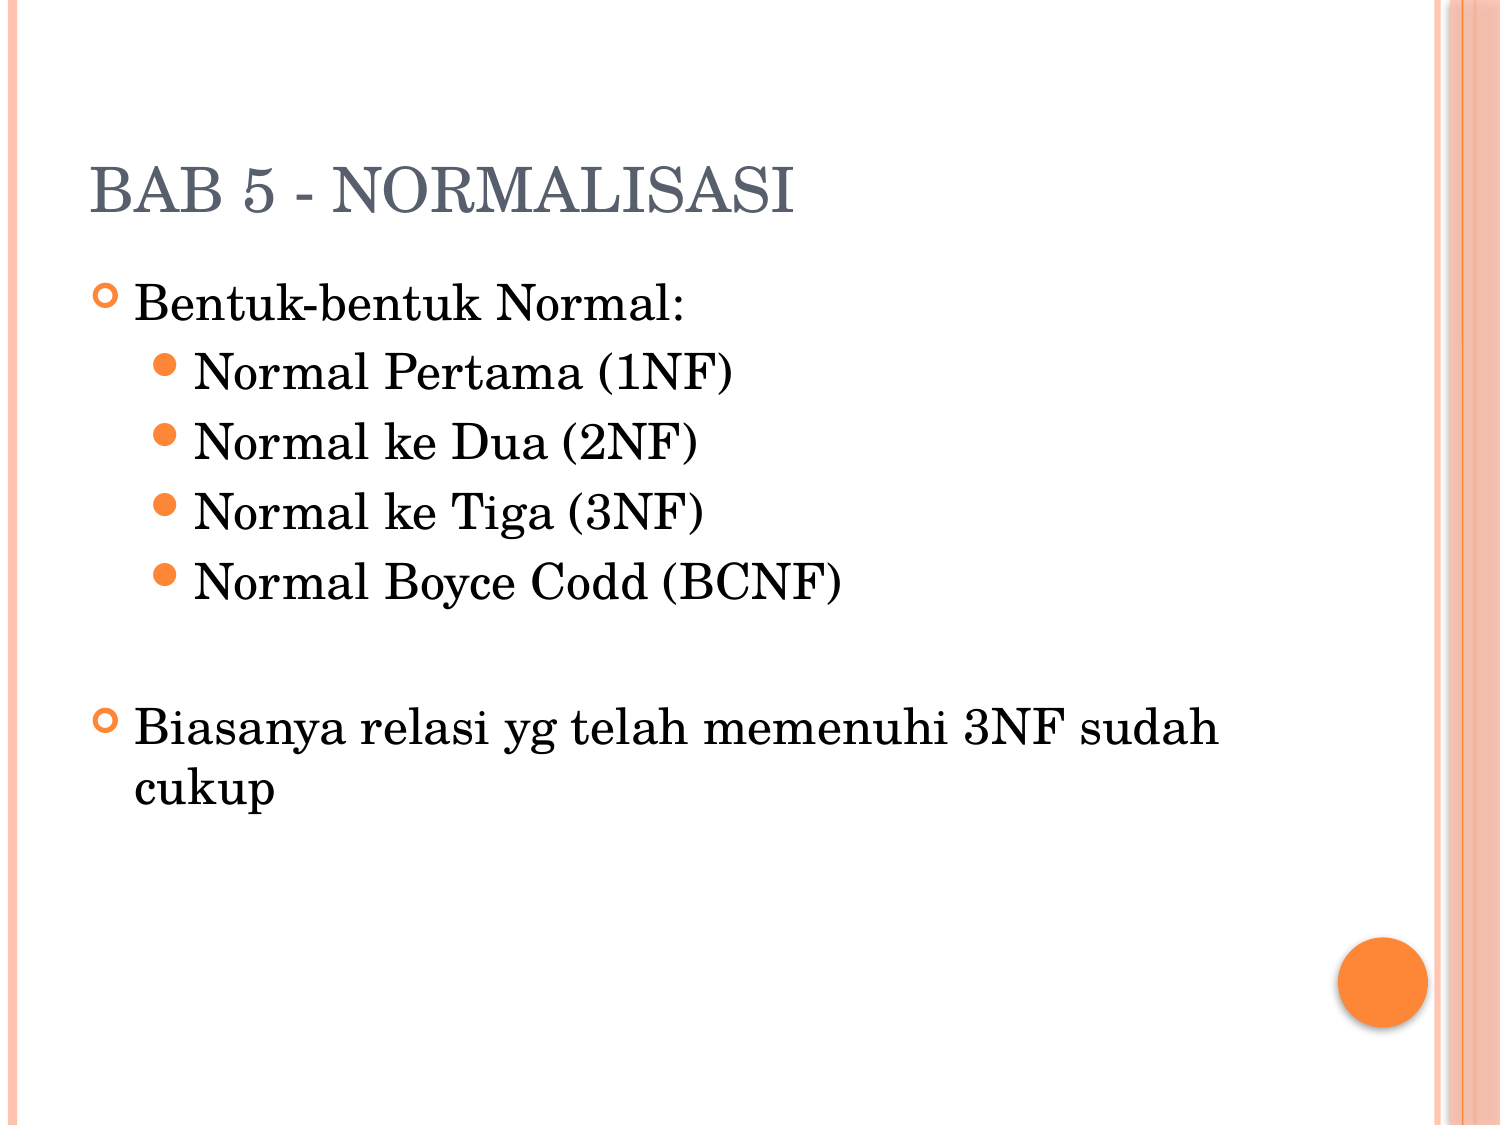

# Bab 5 - Normalisasi
Bentuk-bentuk Normal:
Normal Pertama (1NF)
Normal ke Dua (2NF)
Normal ke Tiga (3NF)
Normal Boyce Codd (BCNF)

Biasanya relasi yg telah memenuhi 3NF sudah cukup